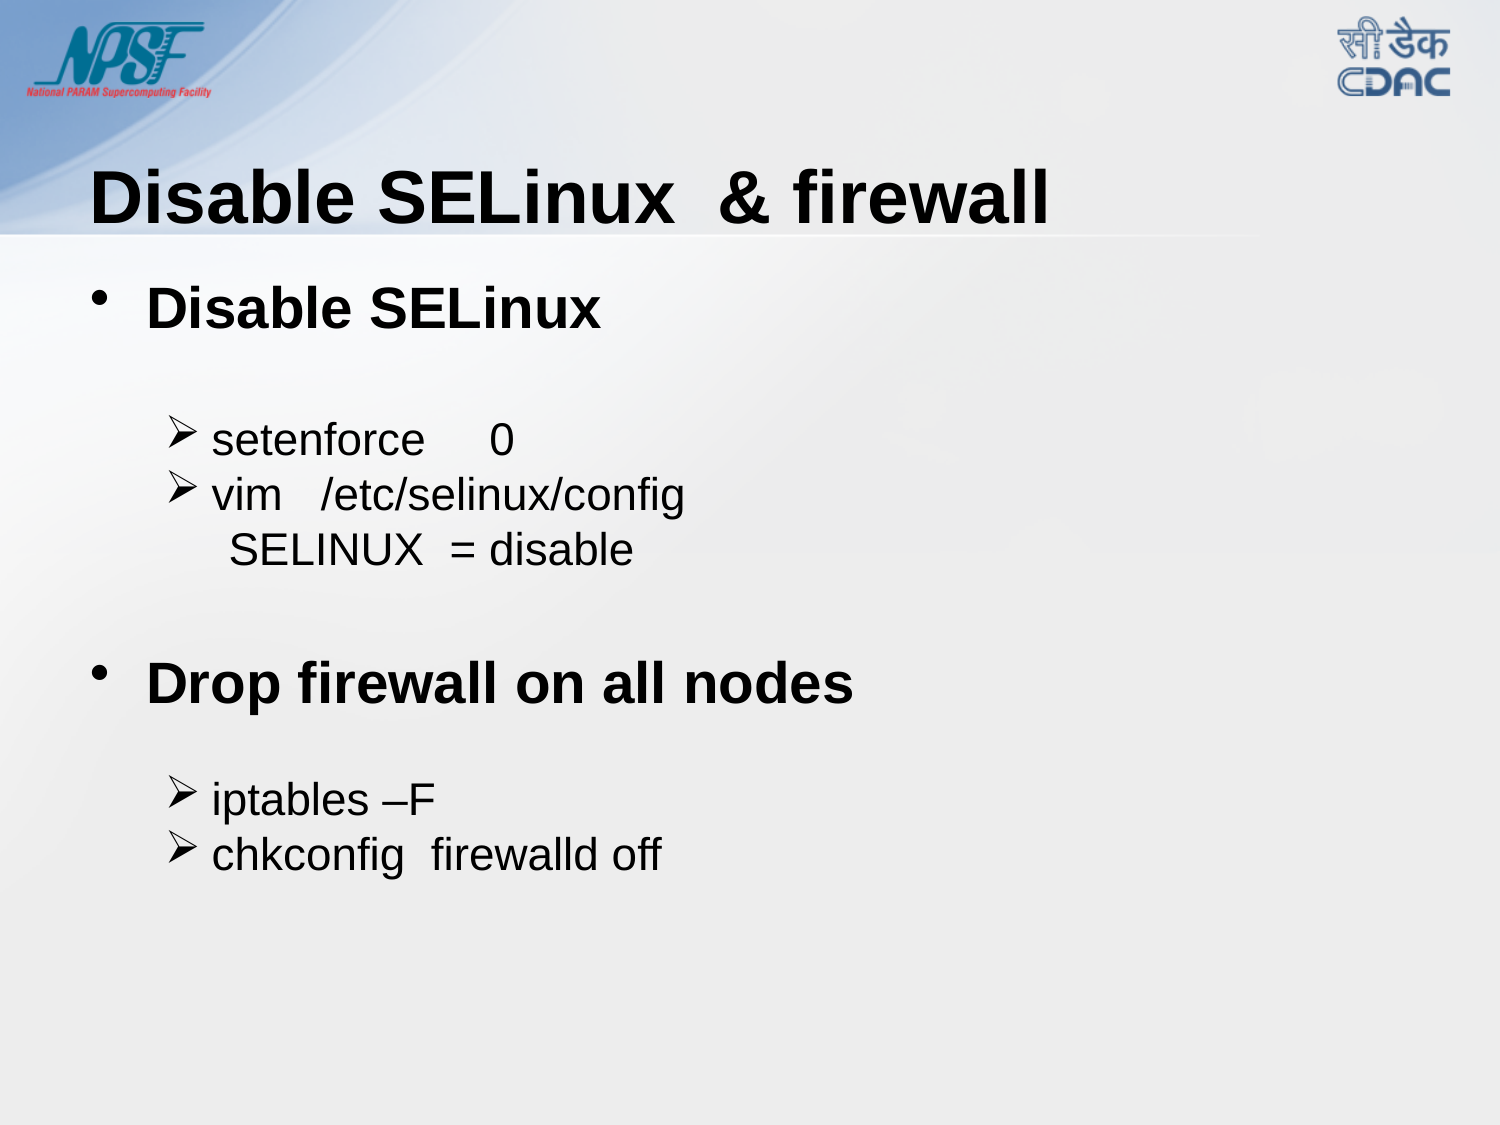

# Disable SELinux  & firewall
Disable SELinux

setenforce     0
vim   /etc/selinux/config
     SELINUX  = disable

Drop firewall on all nodes

iptables –F
chkconfig  firewalld off